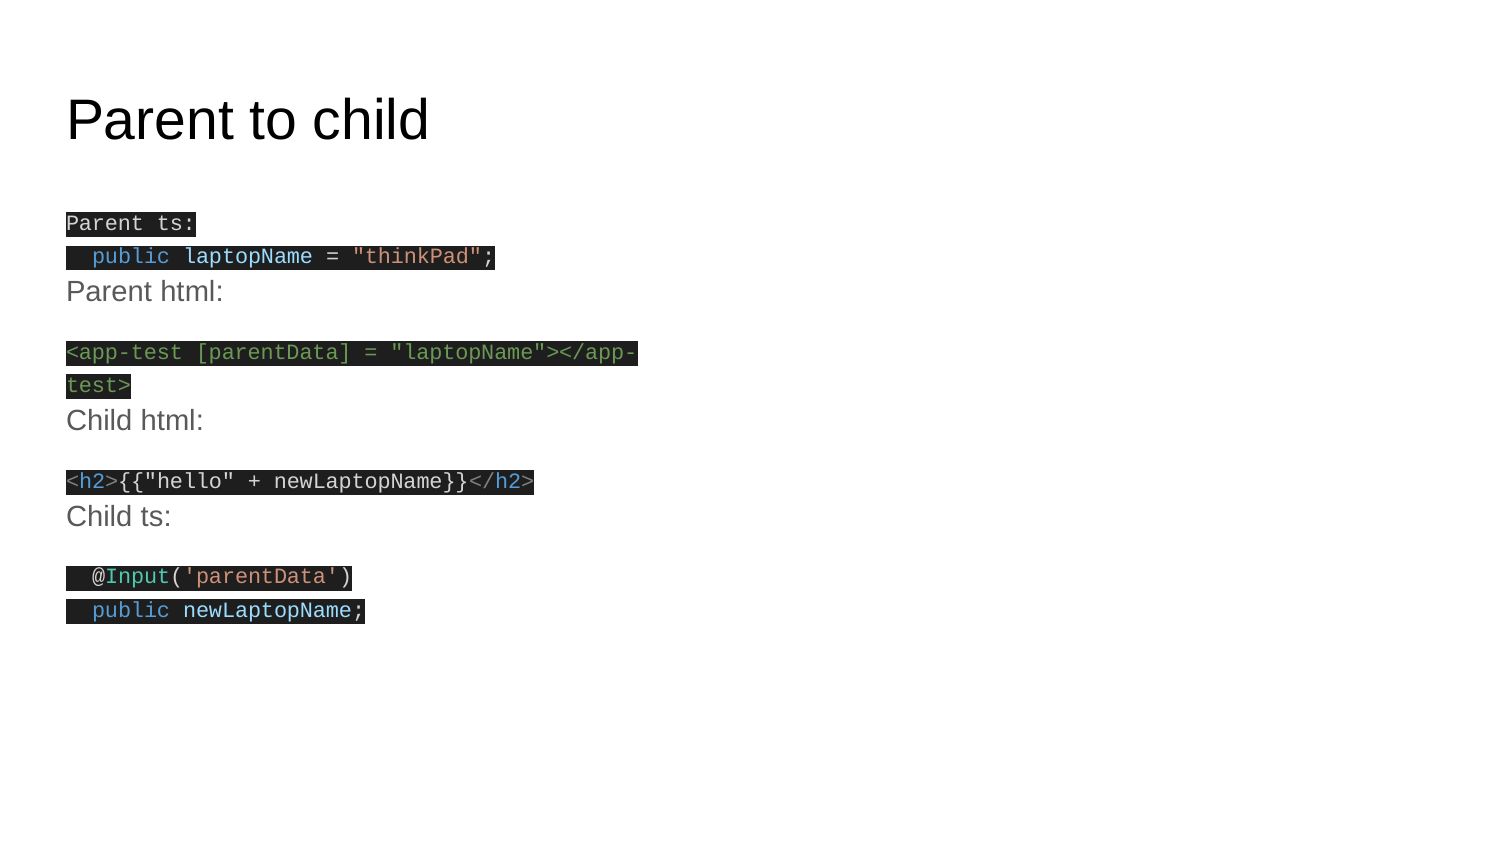

# Parent to child
Parent ts:
  public laptopName = "thinkPad";
Parent html:
<app-test [parentData] = "laptopName"></app-test>
Child html:
<h2>{{"hello" + newLaptopName}}</h2>
Child ts:
  @Input('parentData')
  public newLaptopName;